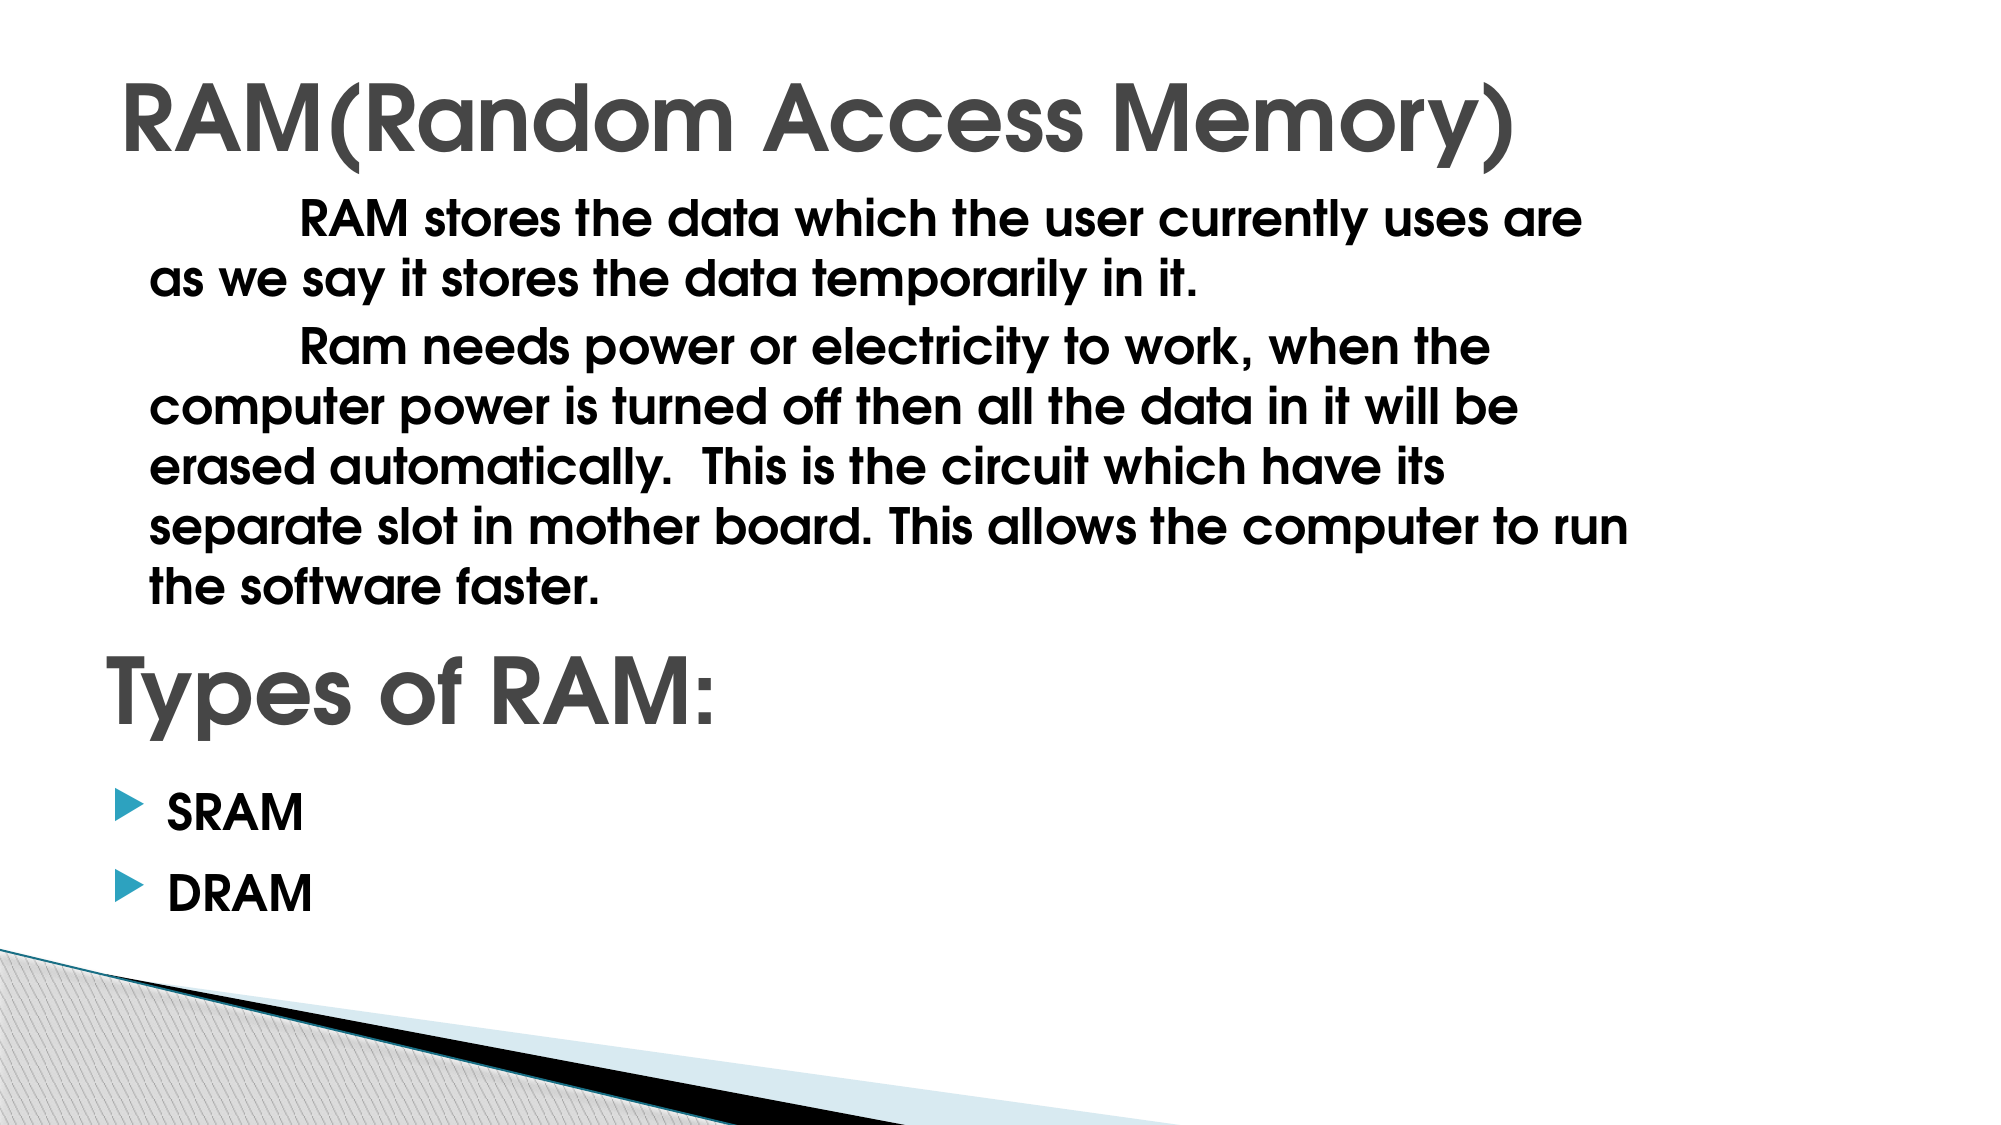

# RAM(Random Access Memory)
	RAM stores the data which the user currently uses are as we say it stores the data temporarily in it.
	Ram needs power or electricity to work, when the computer power is turned off then all the data in it will be erased automatically.  This is the circuit which have its separate slot in mother board. This allows the computer to run the software faster.

Types of RAM:
SRAM
DRAM